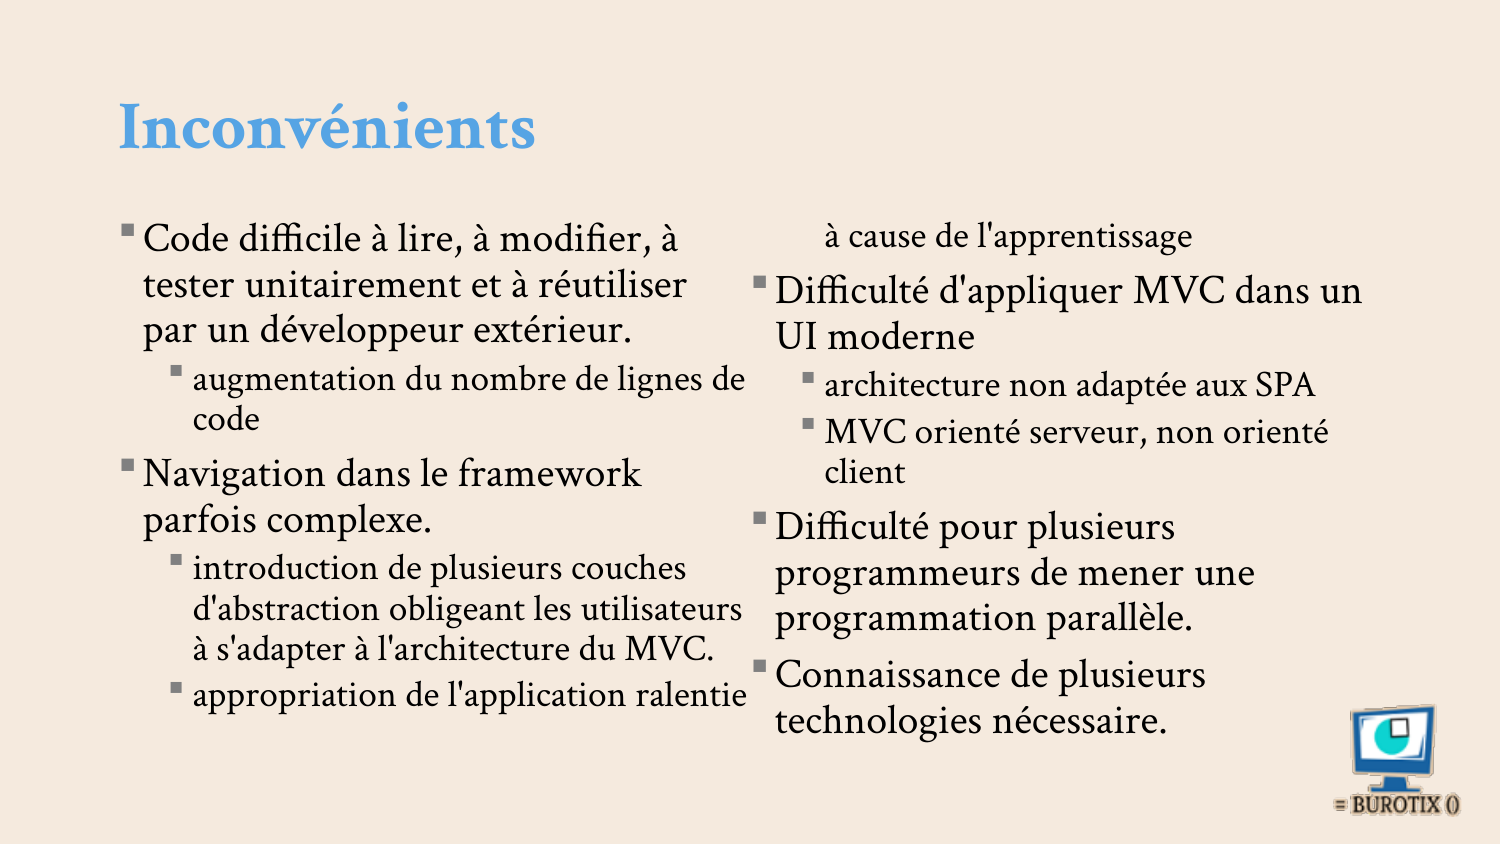

# Inconvénients
Code difficile à lire, à modifier, à tester unitairement et à réutiliser par un développeur extérieur.
augmentation du nombre de lignes de code
Navigation dans le framework parfois complexe.
introduction de plusieurs couches d'abstraction obligeant les utilisateurs à s'adapter à l'architecture du MVC.
appropriation de l'application ralentie à cause de l'apprentissage
Difficulté d'appliquer MVC dans un UI moderne
architecture non adaptée aux SPA
MVC orienté serveur, non orienté client
Difficulté pour plusieurs programmeurs de mener une programmation parallèle.
Connaissance de plusieurs technologies nécessaire.